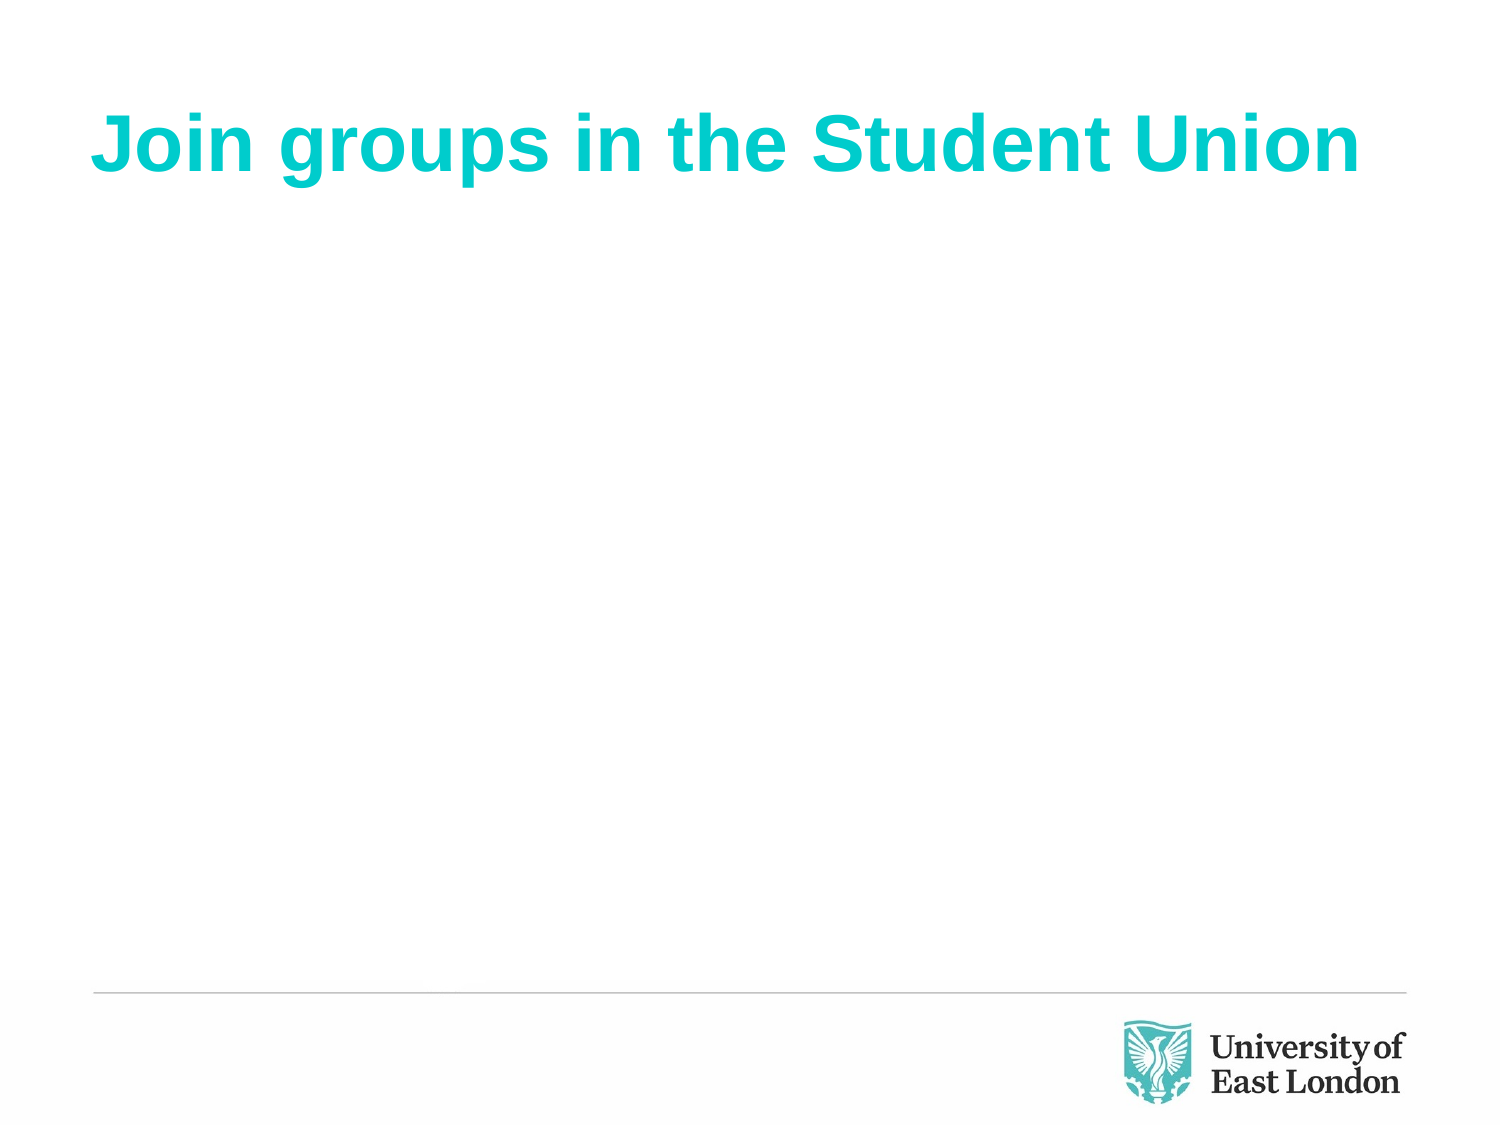

# Join groups in the Student Union